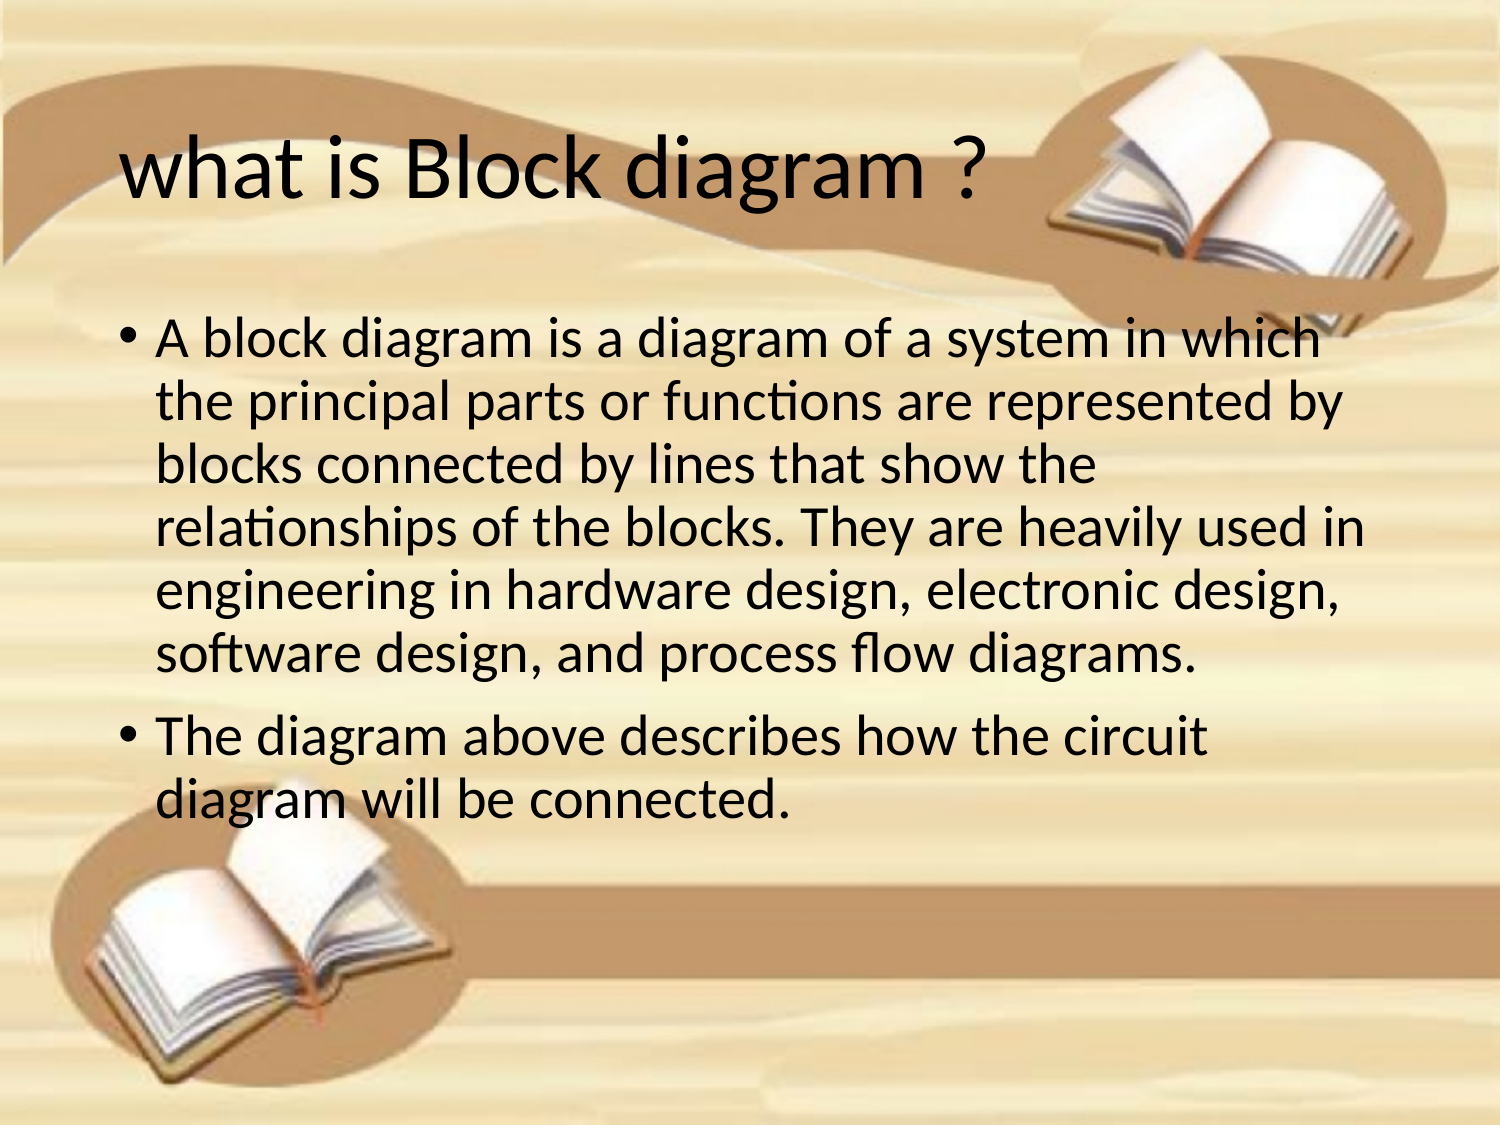

# what is Block diagram ?
A block diagram is a diagram of a system in which the principal parts or functions are represented by blocks connected by lines that show the relationships of the blocks. They are heavily used in engineering in hardware design, electronic design, software design, and process flow diagrams.
The diagram above describes how the circuit diagram will be connected.